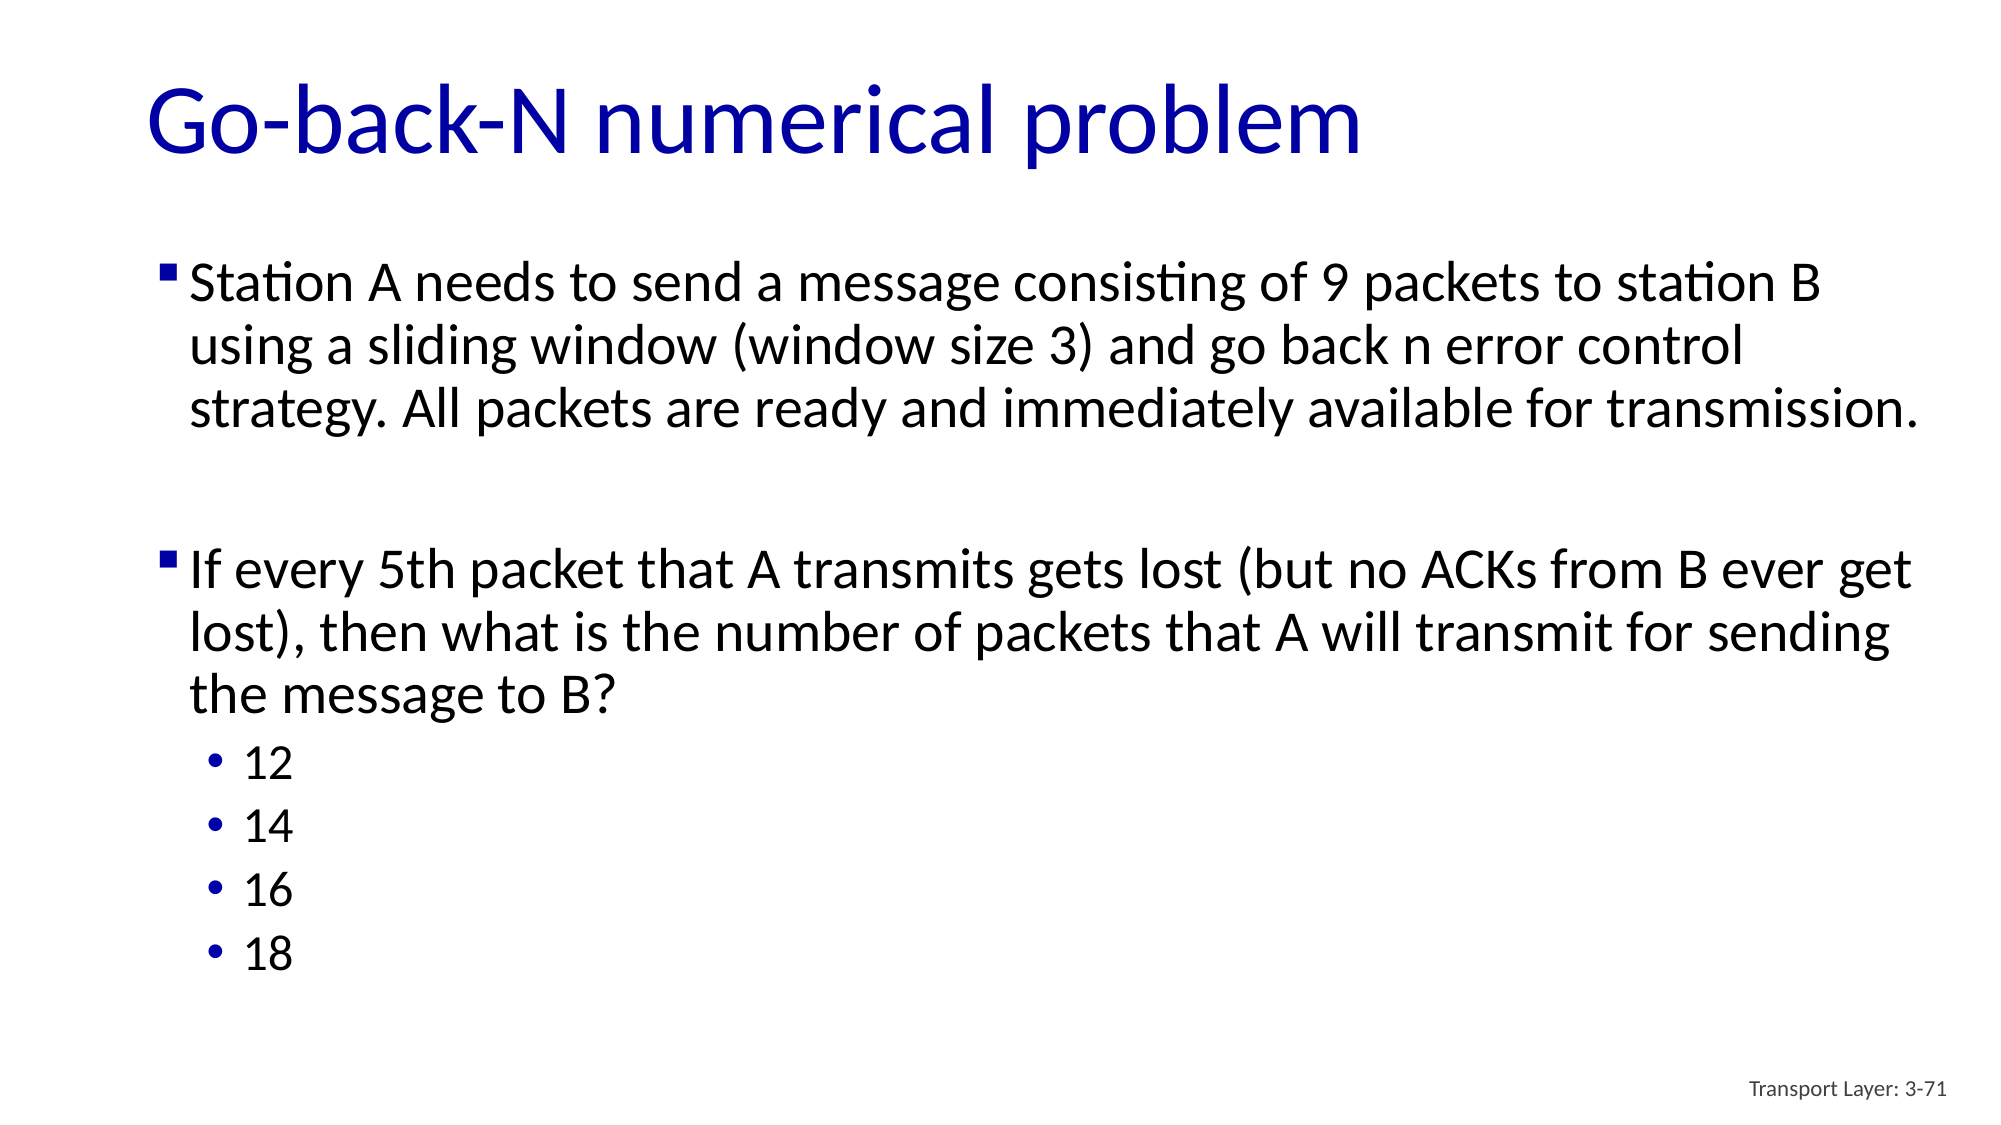

# Go-back-N numerical problem
Station A needs to send a message consisting of 9 packets to station B using a sliding window (window size 3) and go back n error control strategy. All packets are ready and immediately available for transmission.

If every 5th packet that A transmits gets lost (but no ACKs from B ever get lost), then what is the number of packets that A will transmit for sending the message to B?
12
14
16
18

Transport Layer: 3-71